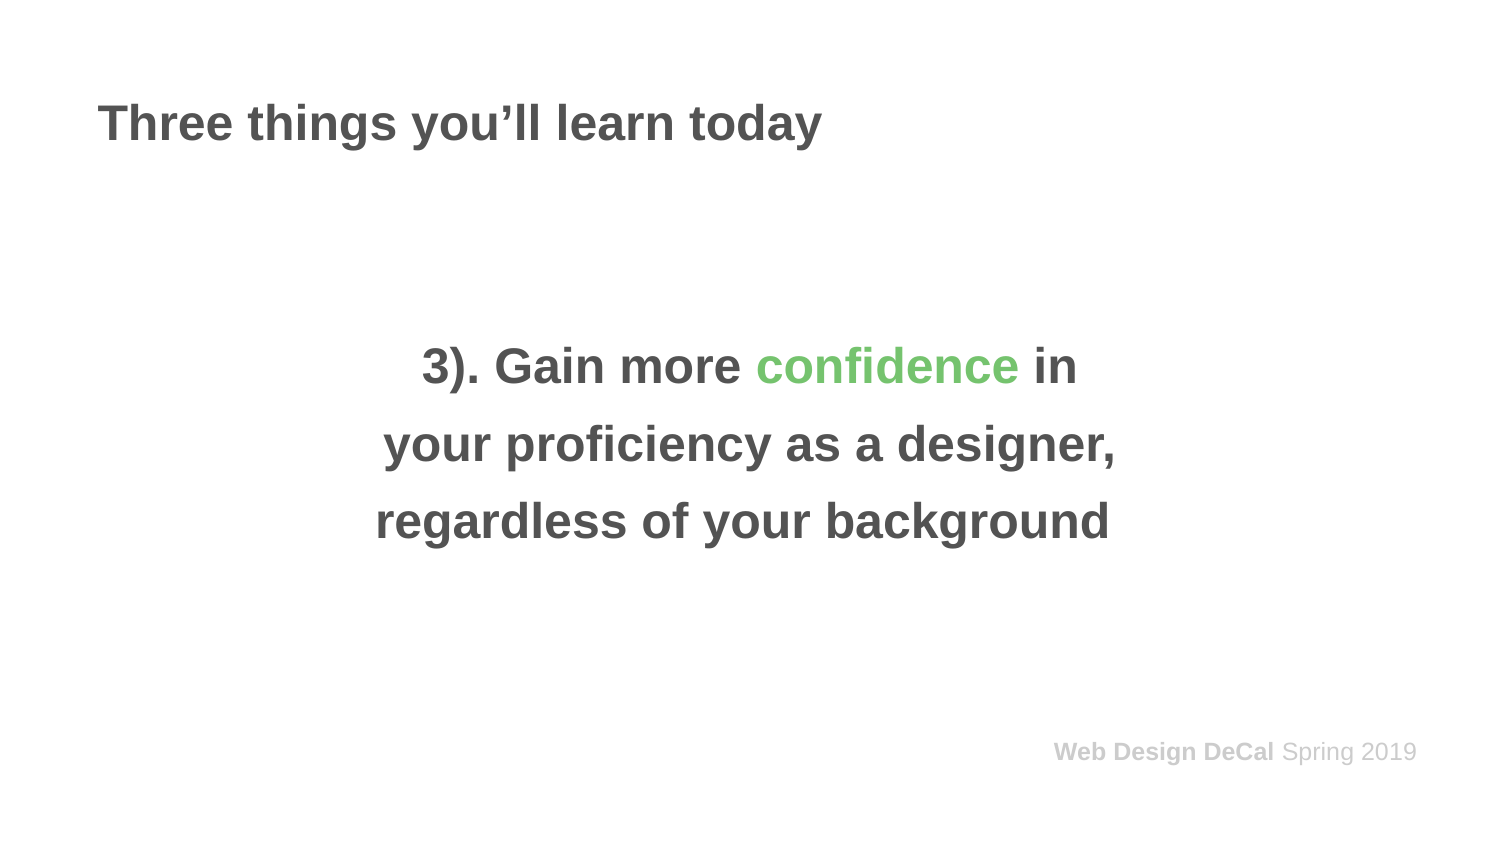

# Three things you’ll learn today

3). Gain more confidence in
your proficiency as a designer,
regardless of your background